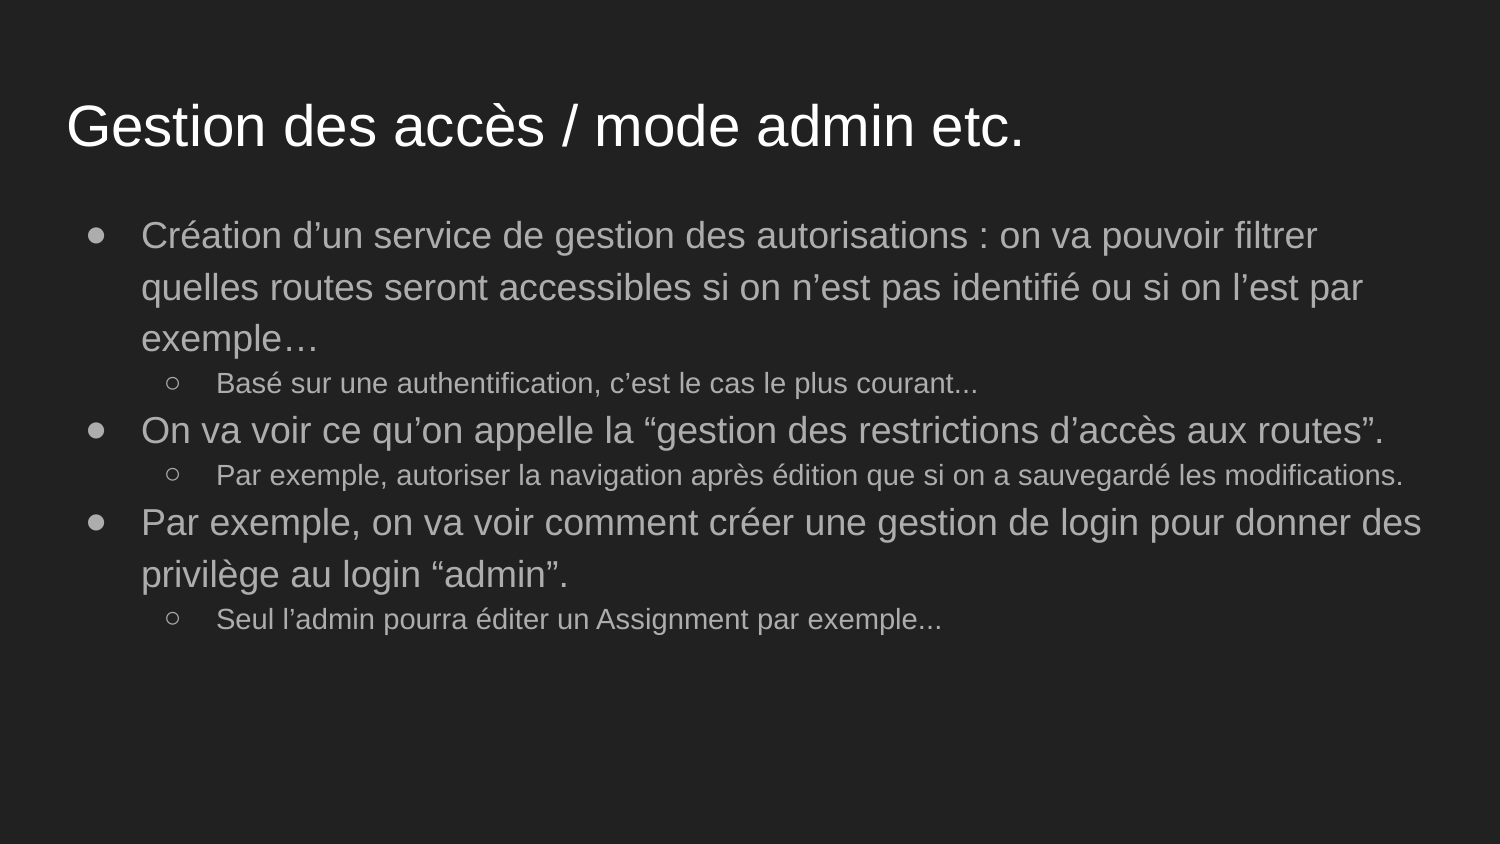

# Gestion des accès / mode admin etc.
Création d’un service de gestion des autorisations : on va pouvoir filtrer quelles routes seront accessibles si on n’est pas identifié ou si on l’est par exemple…
Basé sur une authentification, c’est le cas le plus courant...
On va voir ce qu’on appelle la “gestion des restrictions d’accès aux routes”.
Par exemple, autoriser la navigation après édition que si on a sauvegardé les modifications.
Par exemple, on va voir comment créer une gestion de login pour donner des privilège au login “admin”.
Seul l’admin pourra éditer un Assignment par exemple...